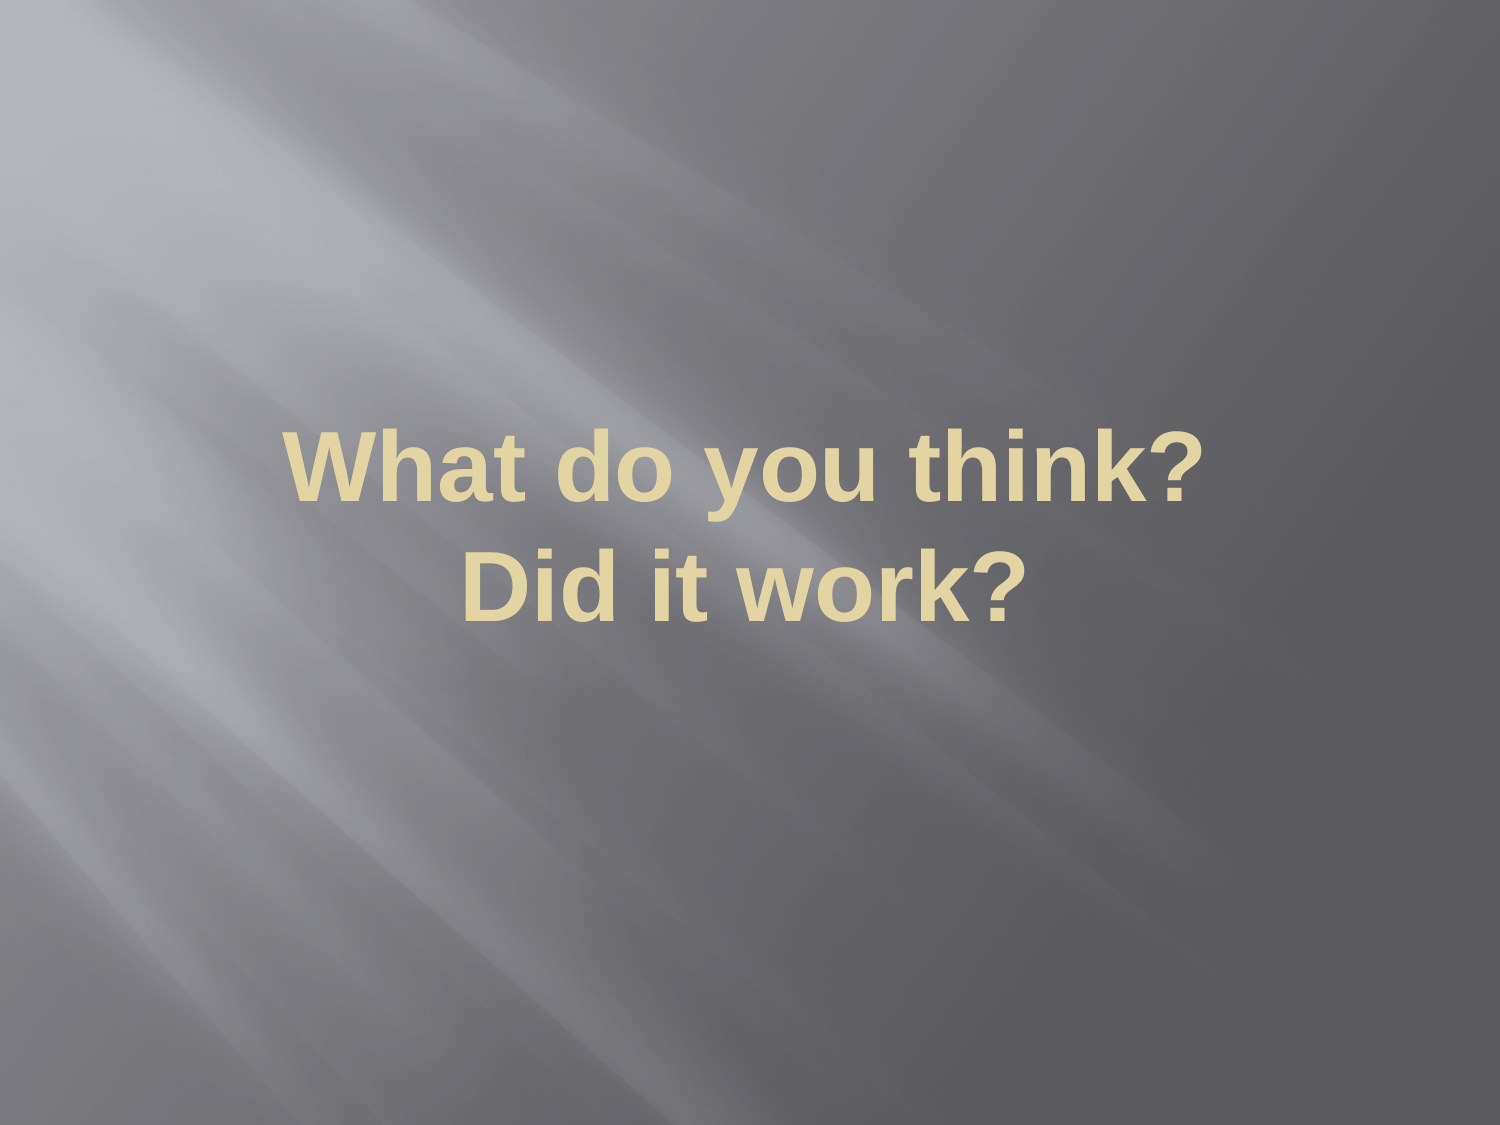

# What do you think? Did it work?